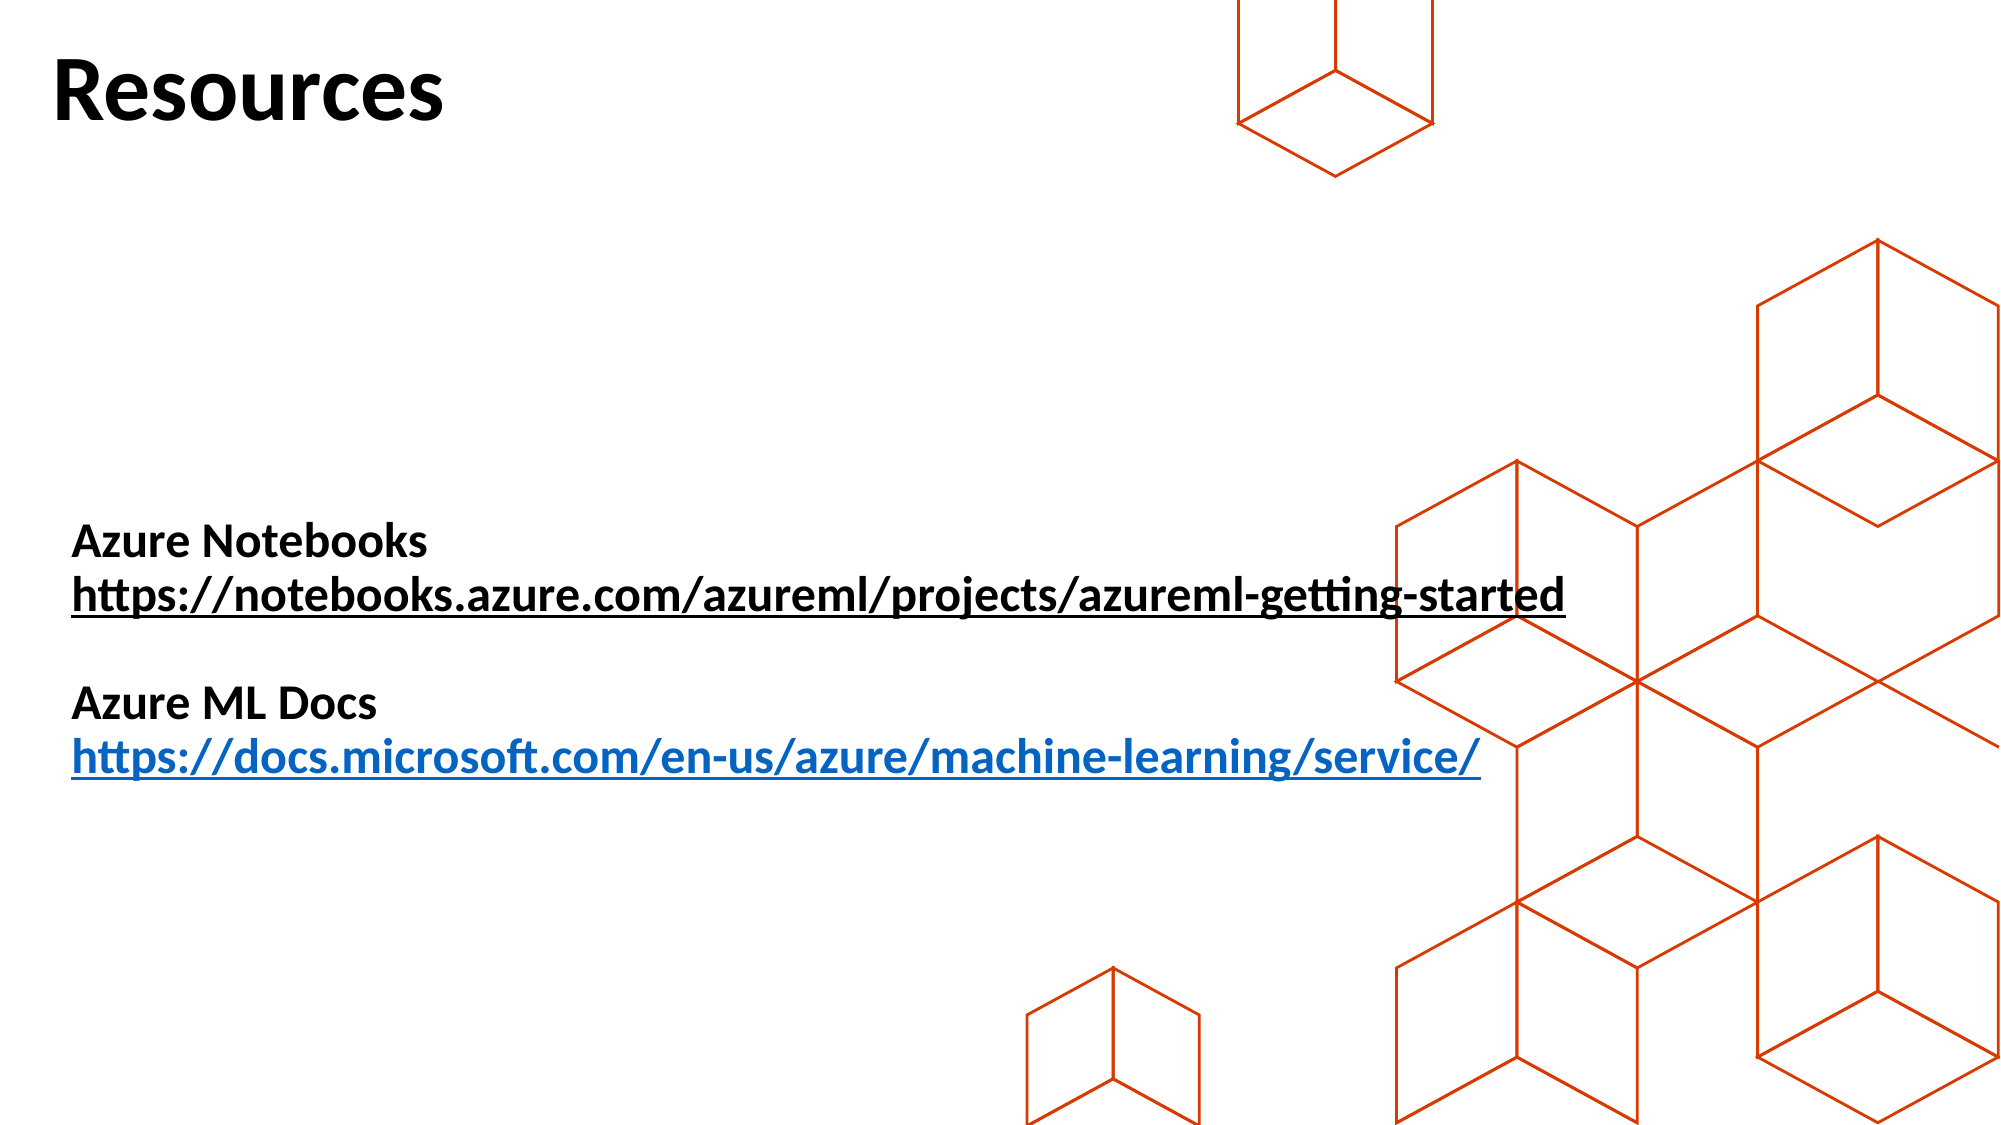

Resources
# Azure Notebooks https://notebooks.azure.com/azureml/projects/azureml-getting-started Azure ML Docs   https://docs.microsoft.com/en-us/azure/machine-learning/service/